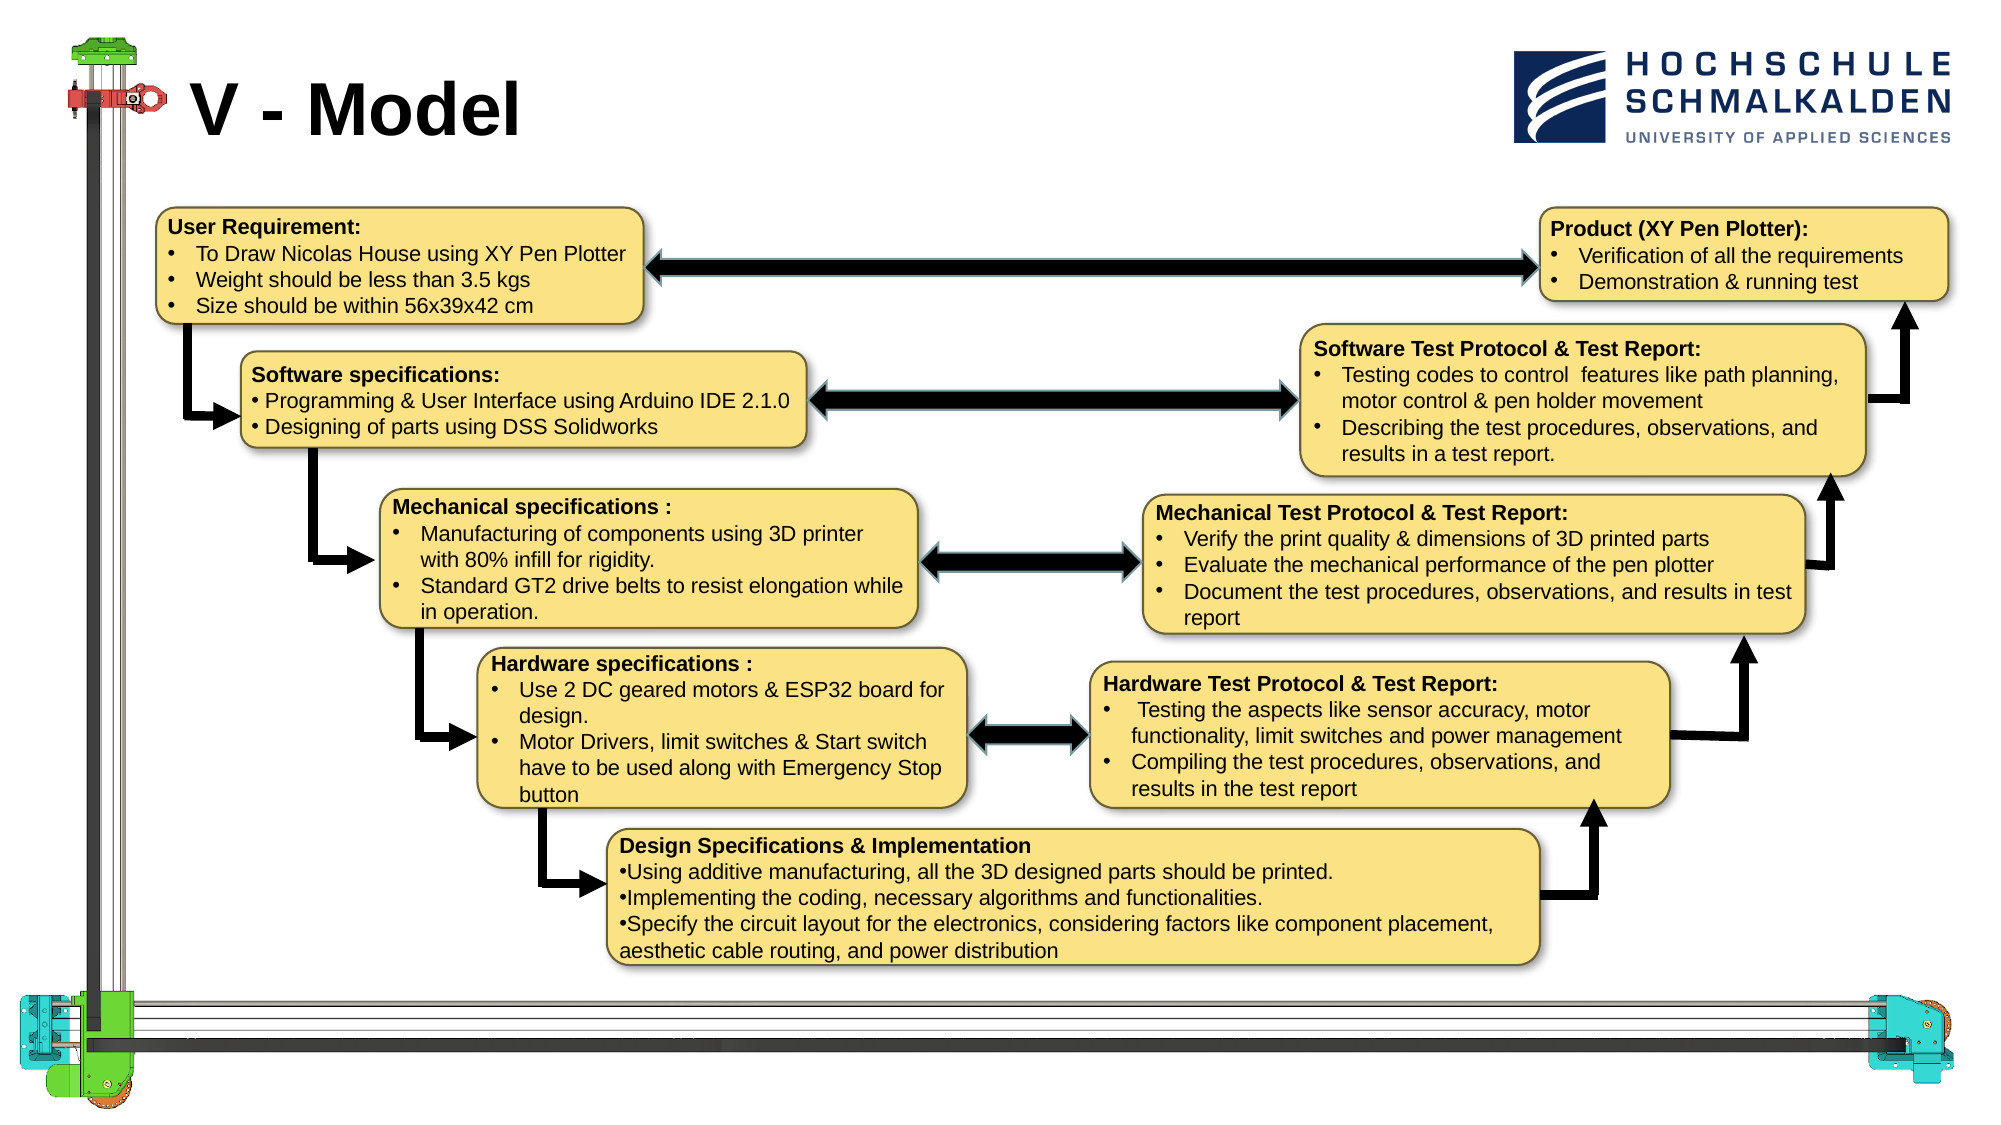

# V - Model
User Requirement:
To Draw Nicolas House using XY Pen Plotter
Weight should be less than 3.5 kgs
Size should be within 56x39x42 cm
Product (XY Pen Plotter):
Verification of all the requirements
Demonstration & running test

Software Test Protocol & Test Report:
Testing codes to control  features like path planning, motor control & pen holder movement
Describing the test procedures, observations, and results in a test report.
Software specifications:
 Programming & User Interface using Arduino IDE 2.1.0
 Designing of parts using DSS Solidworks

Mechanical specifications :
Manufacturing of components using 3D printer with 80% infill for rigidity.
Standard GT2 drive belts to resist elongation while in operation.
Mechanical Test Protocol & Test Report:
Verify the print quality & dimensions of 3D printed parts
Evaluate the mechanical performance of the pen plotter
Document the test procedures, observations, and results in test report

Hardware specifications :
Use 2 DC geared motors & ESP32 board for design.
Motor Drivers, limit switches & Start switch have to be used along with Emergency Stop button
Hardware Test Protocol & Test Report:
 Testing the aspects like sensor accuracy, motor functionality, limit switches and power management
Compiling the test procedures, observations, and results in the test report

Design Specifications & Implementation
Using additive manufacturing, all the 3D designed parts should be printed.
Implementing the coding, necessary algorithms and functionalities.
Specify the circuit layout for the electronics, considering factors like component placement, aesthetic cable routing, and power distribution